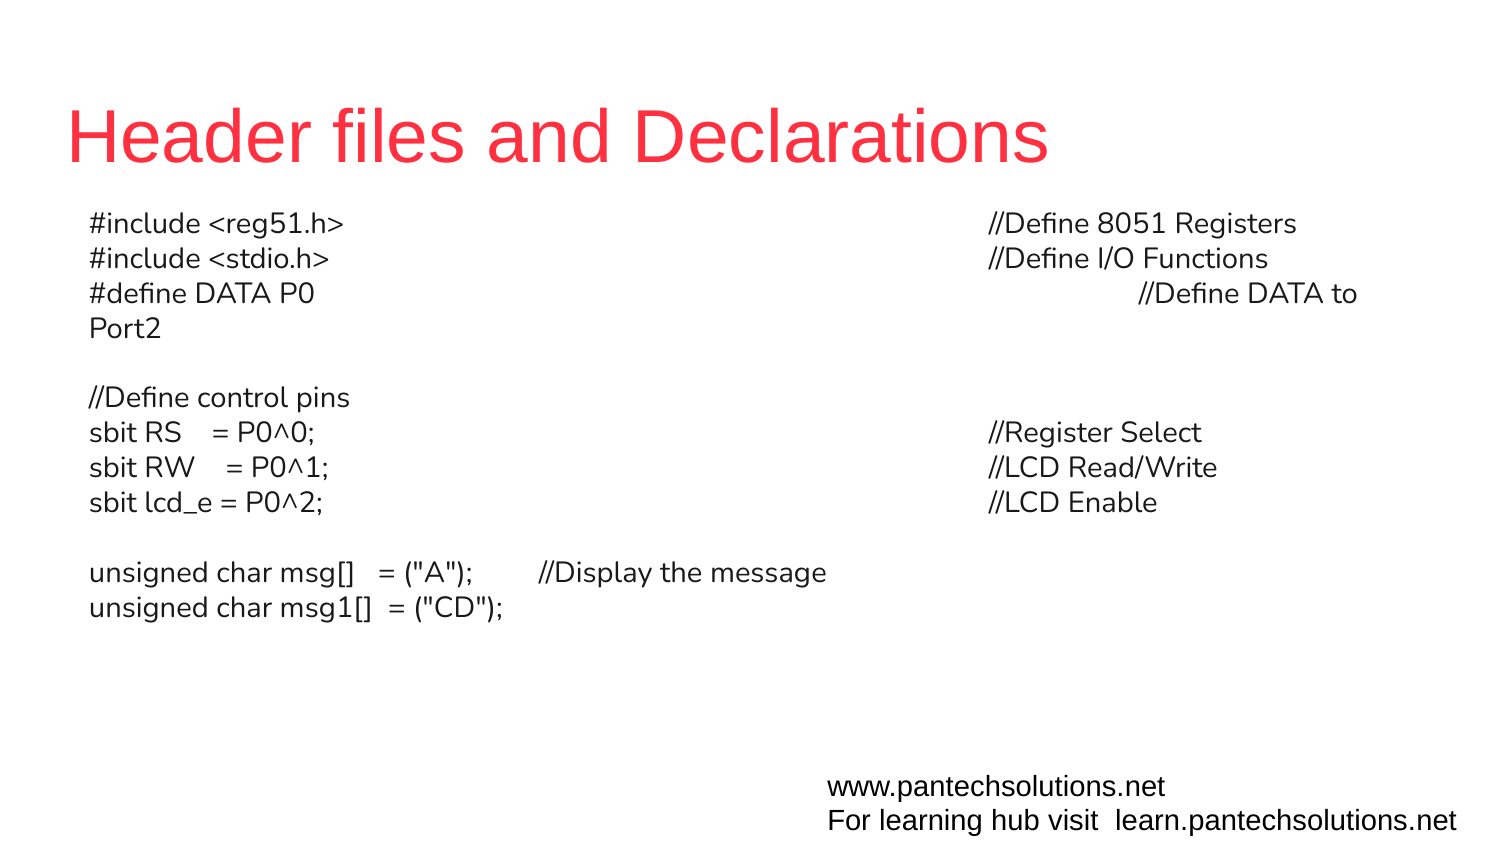

# Header files and Declarations
#include <reg51.h>					//Define 8051 Registers
#include <stdio.h>					//Define I/O Functions
#define DATA P0						//Define DATA to Port2

//Define control pins
sbit RS    = P0^0;					//Register Select
sbit RW    = P0^1;					//LCD Read/Write
sbit lcd_e = P0^2;					//LCD Enable

unsigned char msg[]   = ("A");	//Display the message
unsigned char msg1[]  = ("CD");

www.pantechsolutions.net
For learning hub visit  learn.pantechsolutions.net